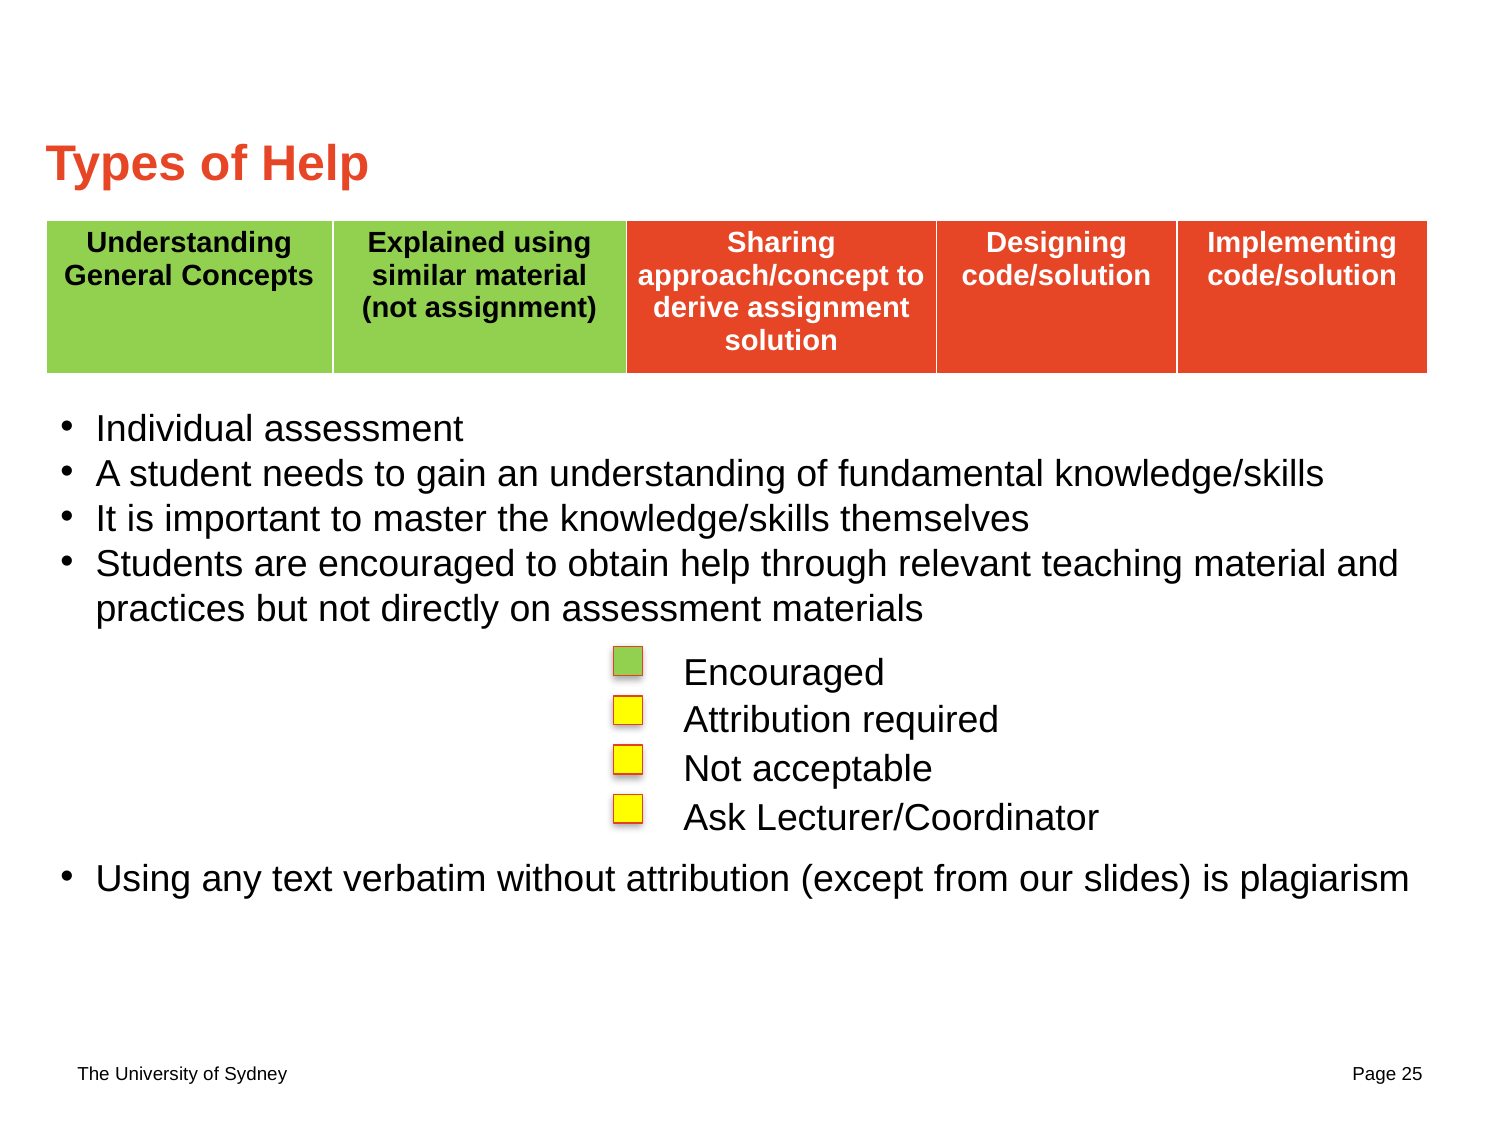

Types of Help
| Understanding General Concepts | Explained using similar material (not assignment) | Sharing approach/concept to derive assignment solution | Designing code/solution | Implementing code/solution |
| --- | --- | --- | --- | --- |
Individual assessment
A student needs to gain an understanding of fundamental knowledge/skills
It is important to master the knowledge/skills themselves
Students are encouraged to obtain help through relevant teaching material and practices but not directly on assessment materials

Using any text verbatim without attribution (except from our slides) is plagiarism
Encouraged

Attribution required

Not acceptable

Ask Lecturer/Coordinator